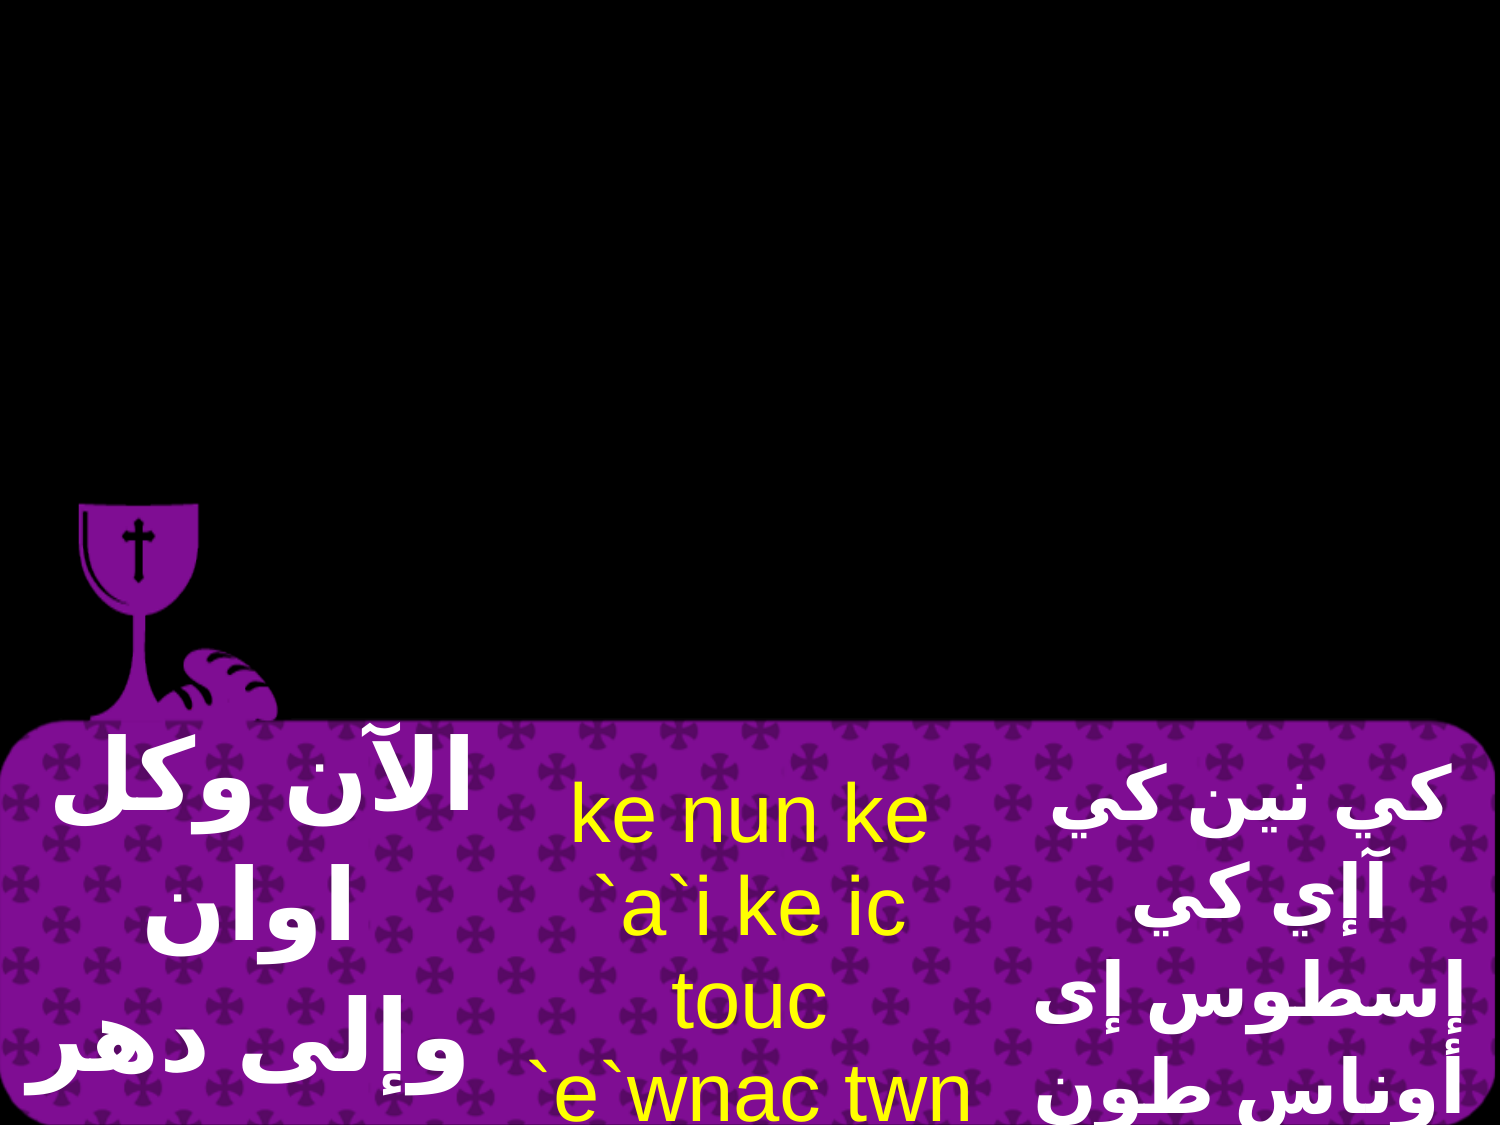

| الآن وكل اوان وإلى دهر الدهور أمين | ke nun ke `a`i ke ic touc `e`wnac twn `e`wnwn> `amhn | كي نين كي آإي كي إسطوس إى أوناس طون إى أونون آمين |
| --- | --- | --- |